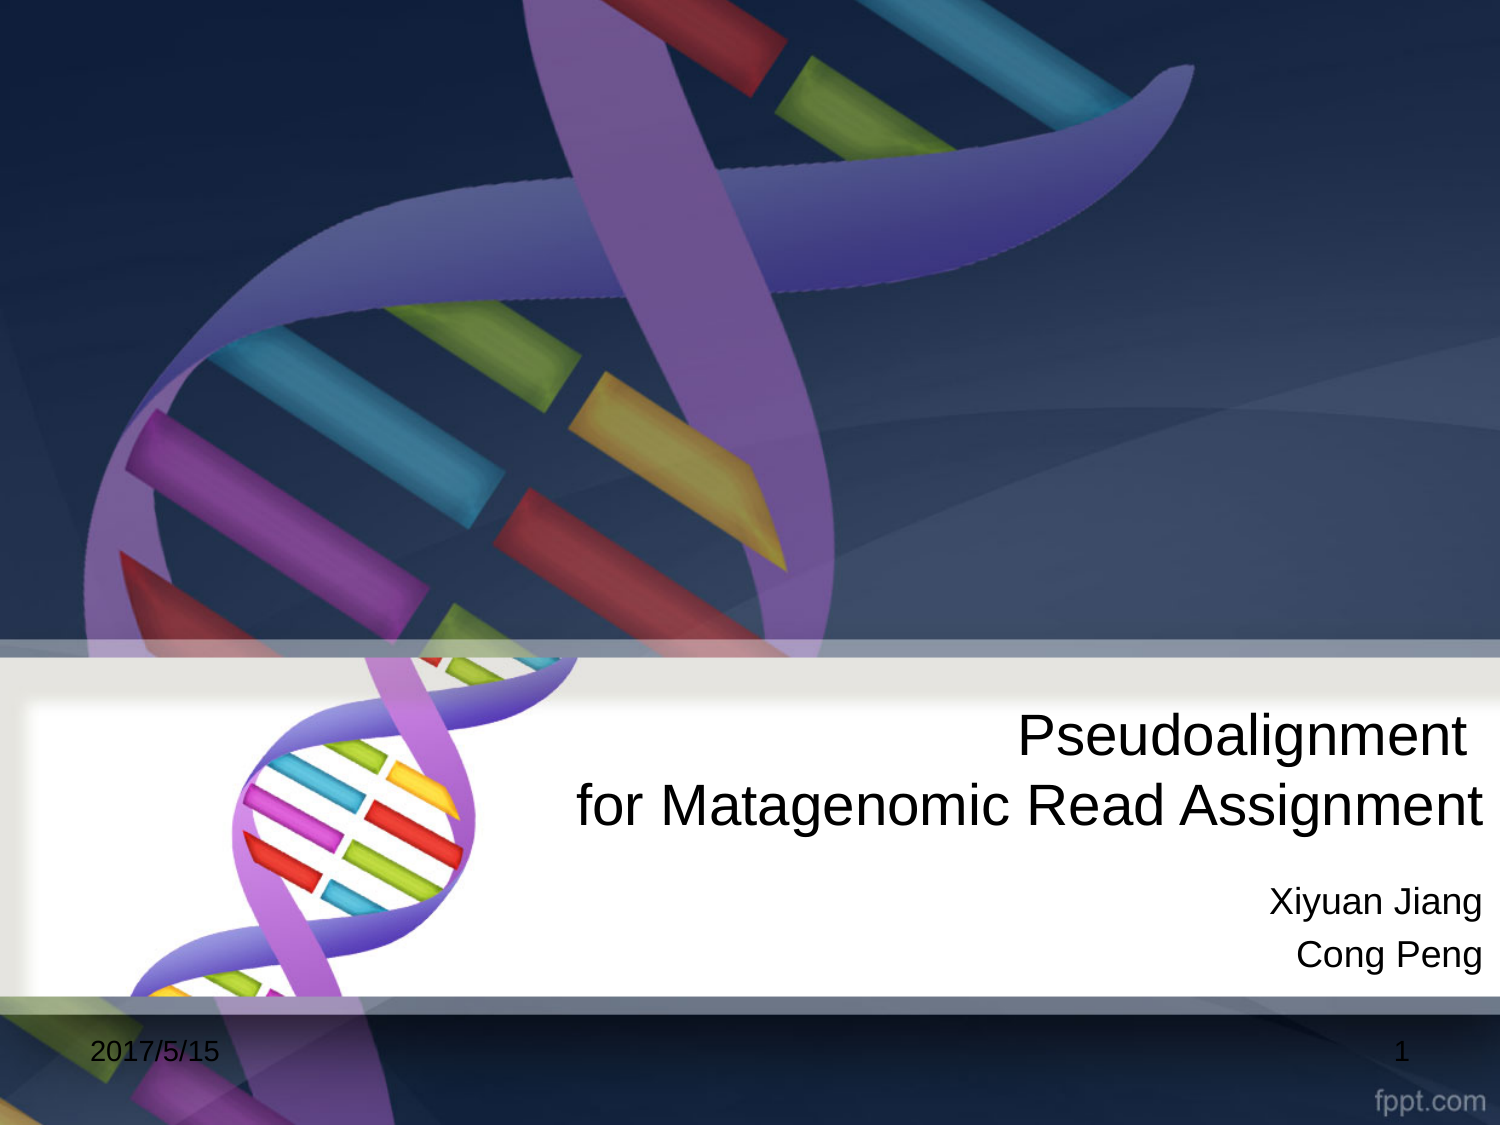

# Pseudoalignment for Matagenomic Read Assignment
Xiyuan Jiang
Cong Peng
2017/5/15
1